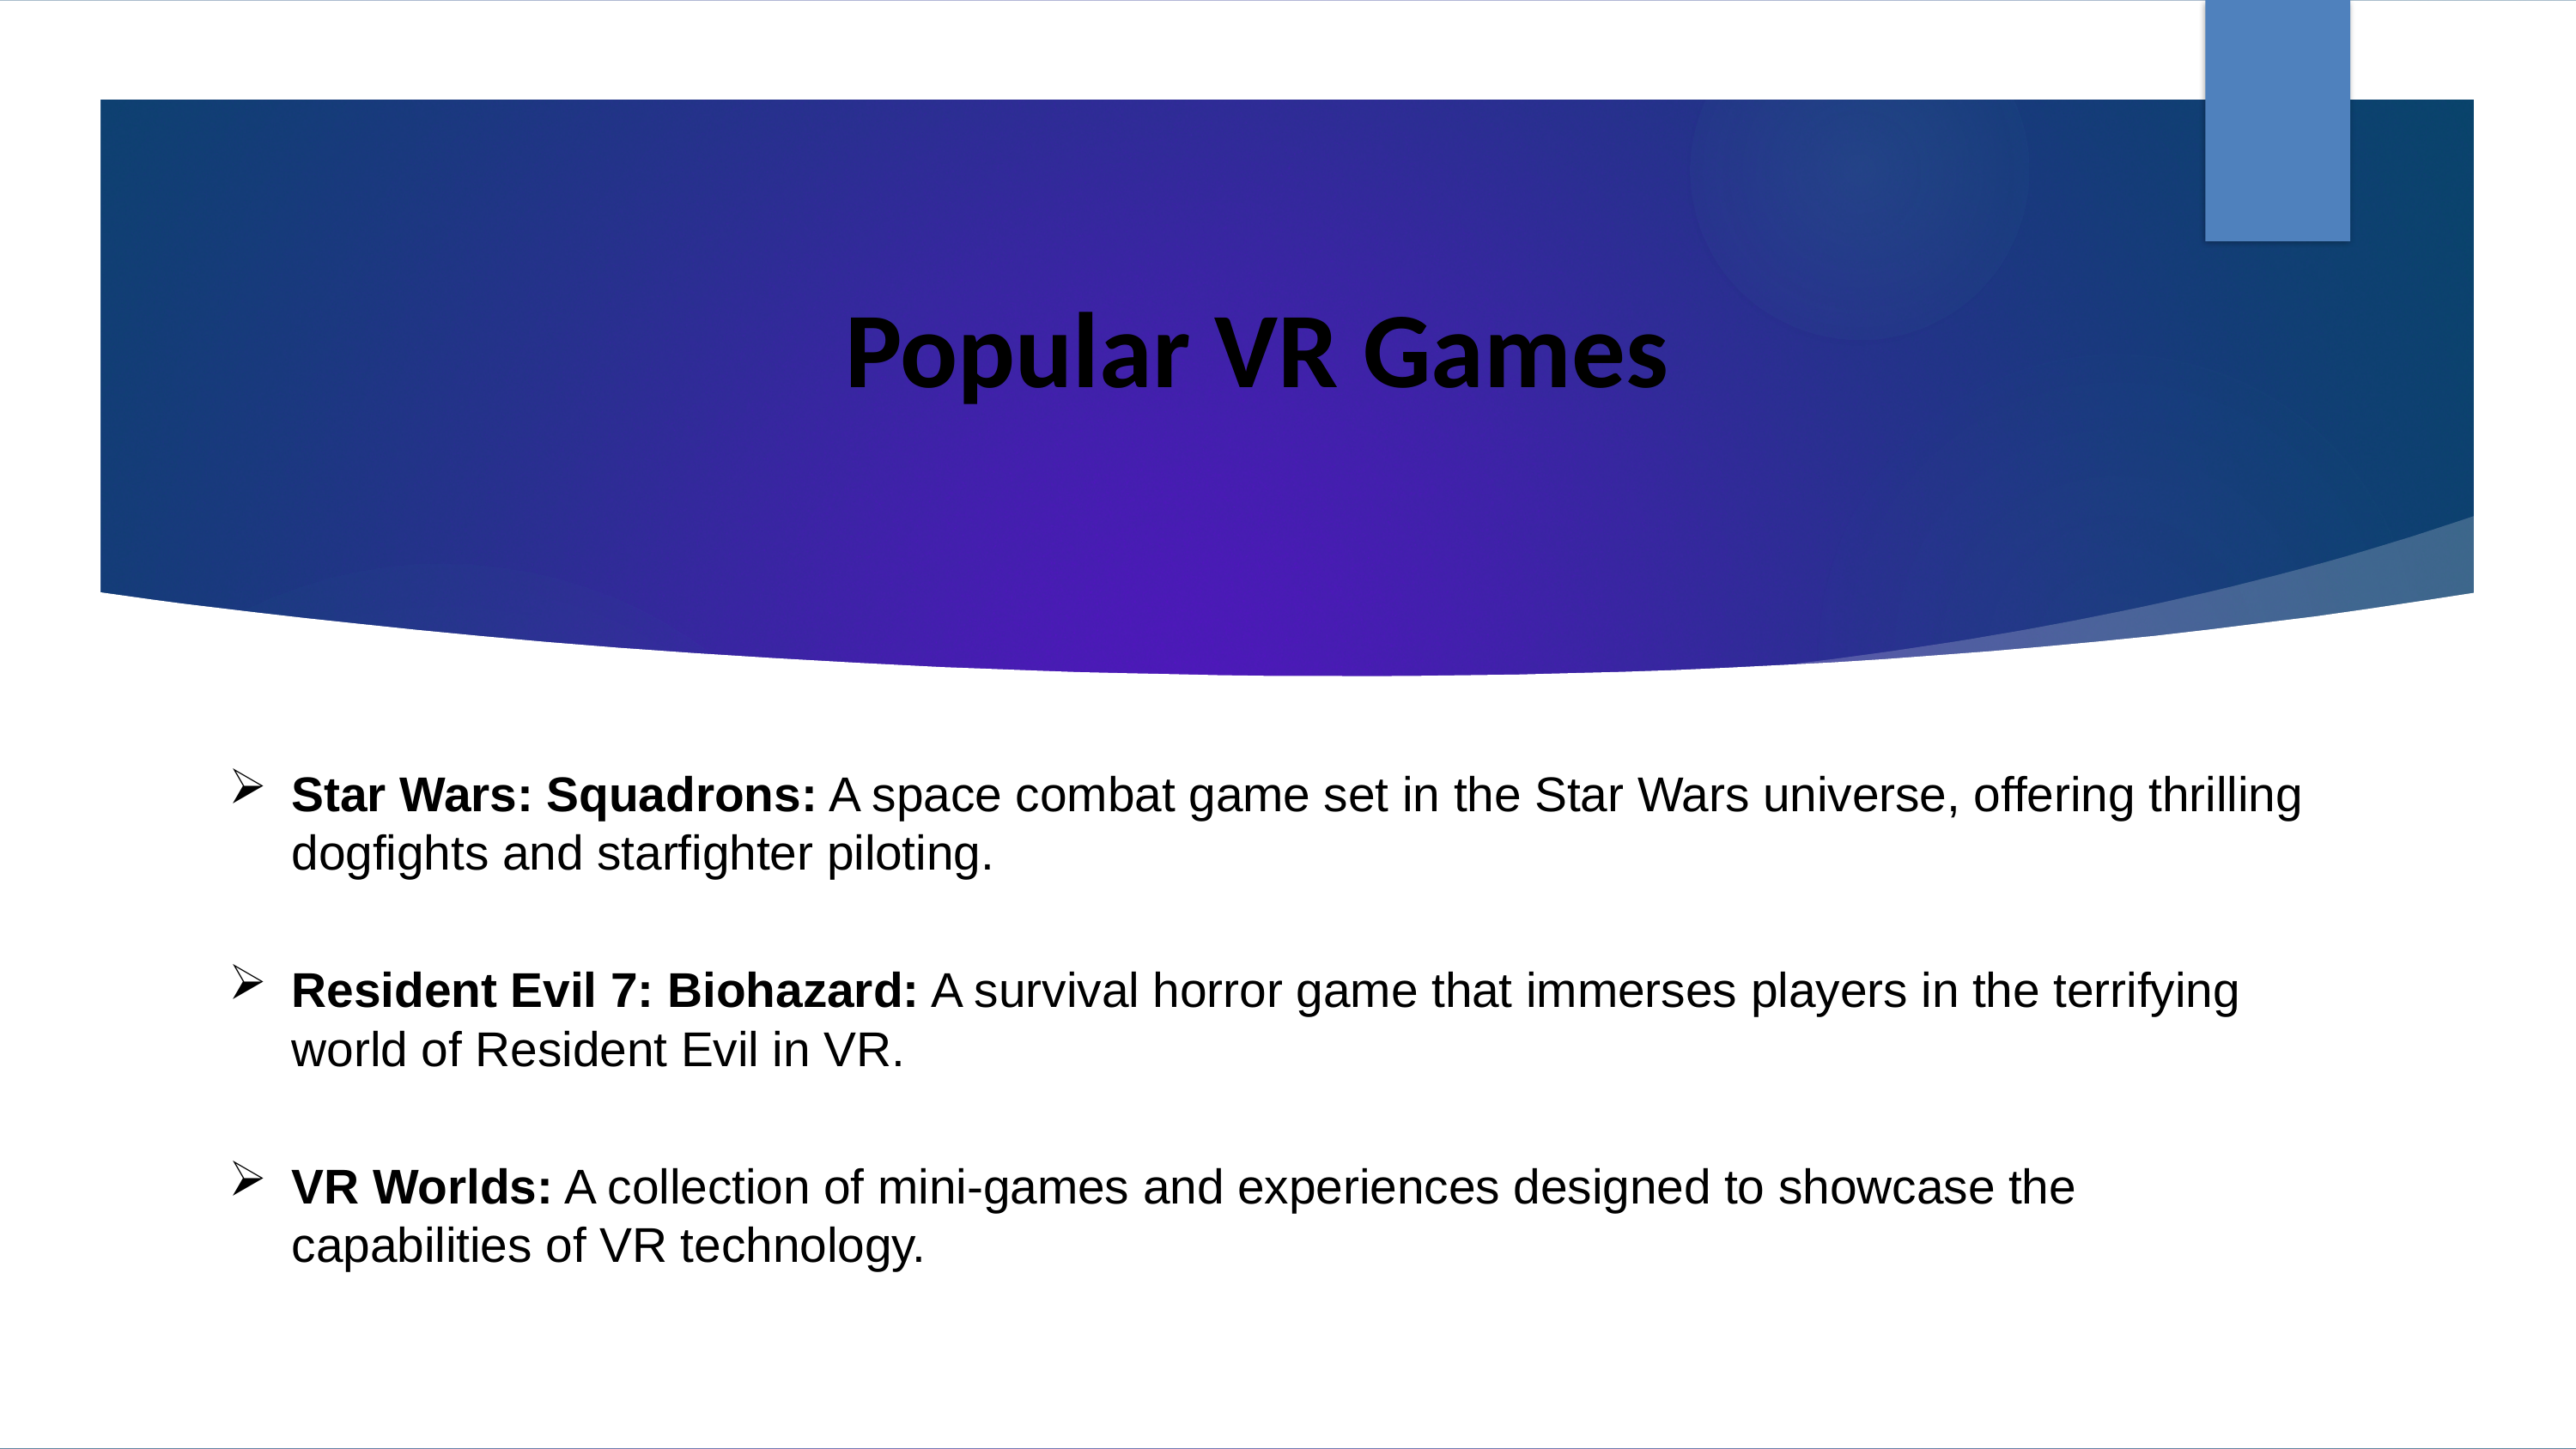

# Popular VR Games
Star Wars: Squadrons: A space combat game set in the Star Wars universe, offering thrilling dogfights and starfighter piloting.

Resident Evil 7: Biohazard: A survival horror game that immerses players in the terrifying world of Resident Evil in VR.

VR Worlds: A collection of mini-games and experiences designed to showcase the capabilities of VR technology.